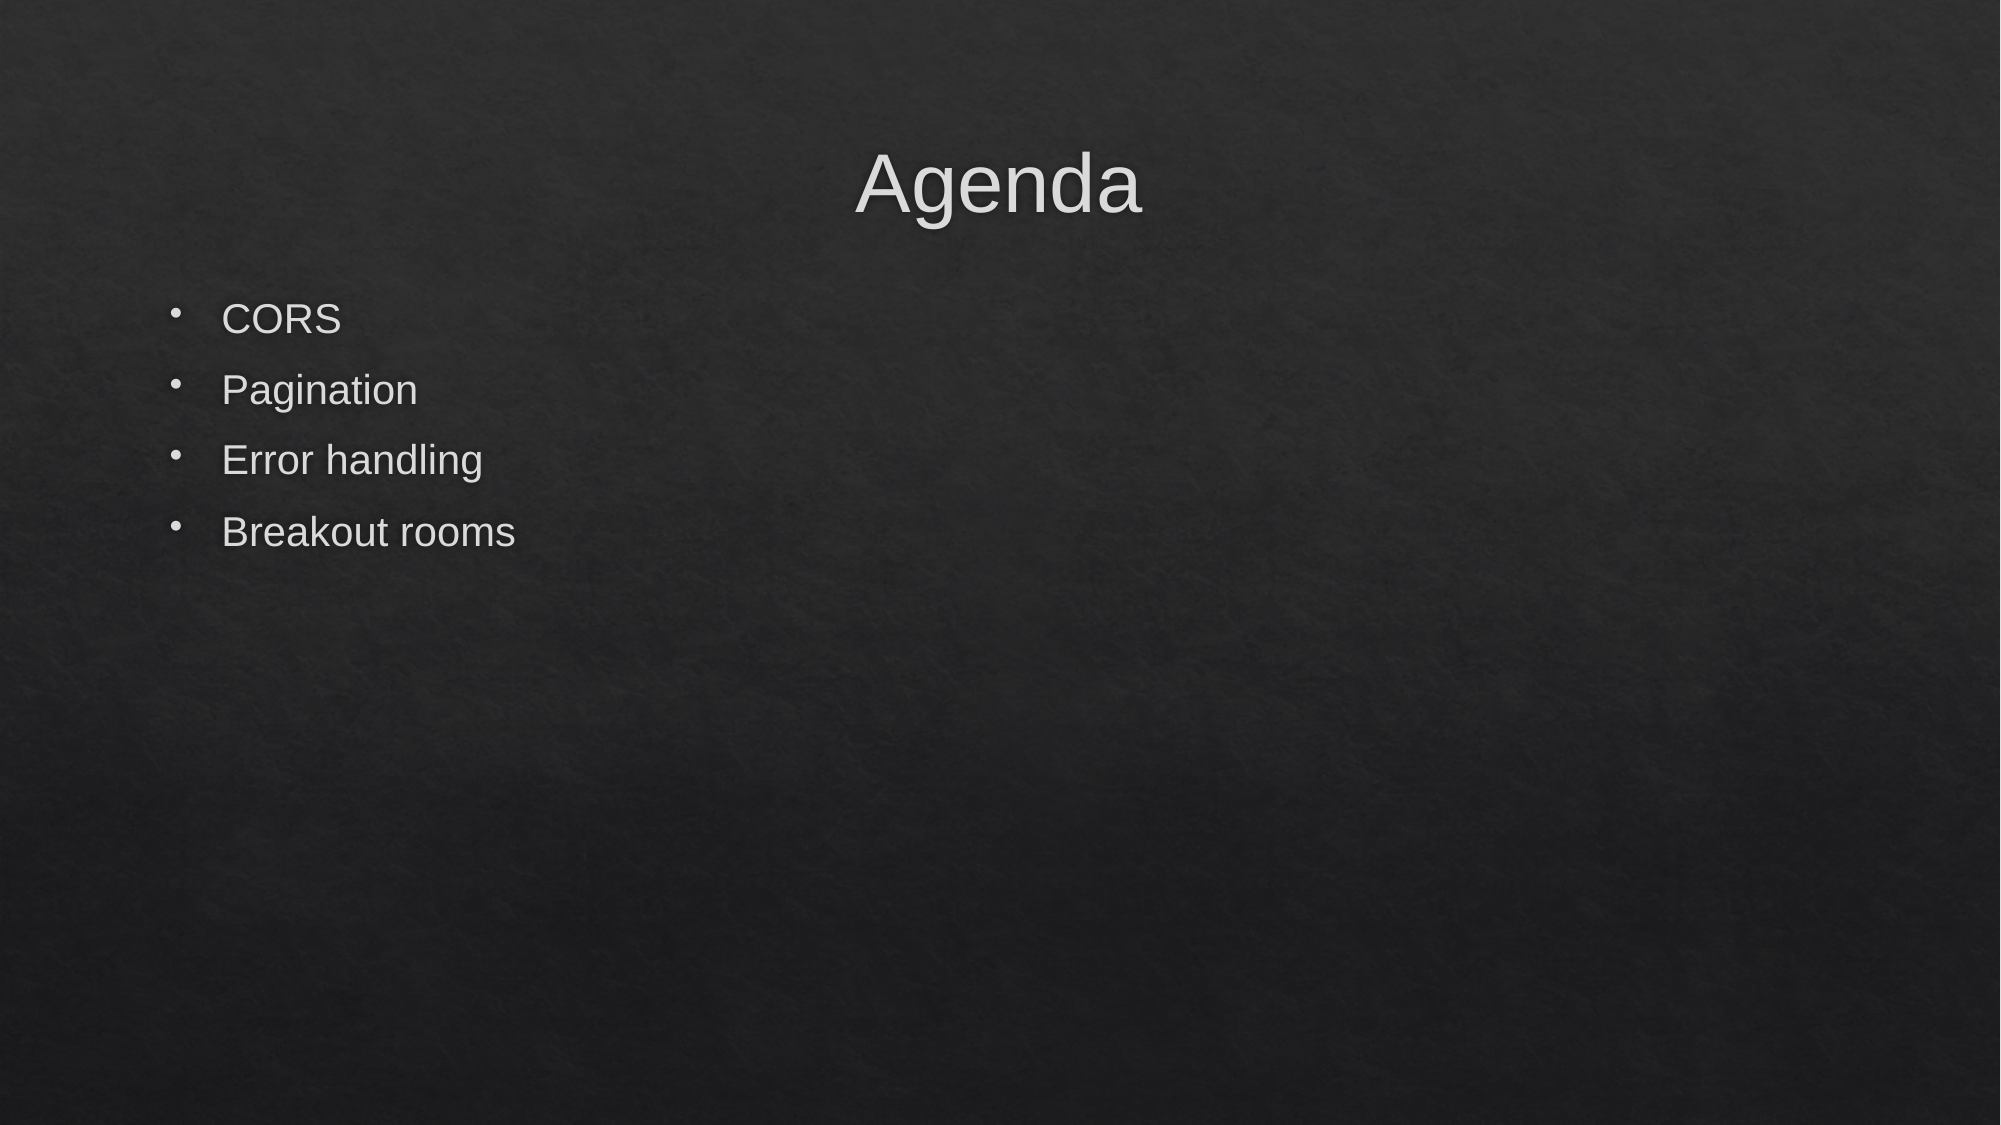

# Agenda
CORS
Pagination
Error handling
Breakout rooms